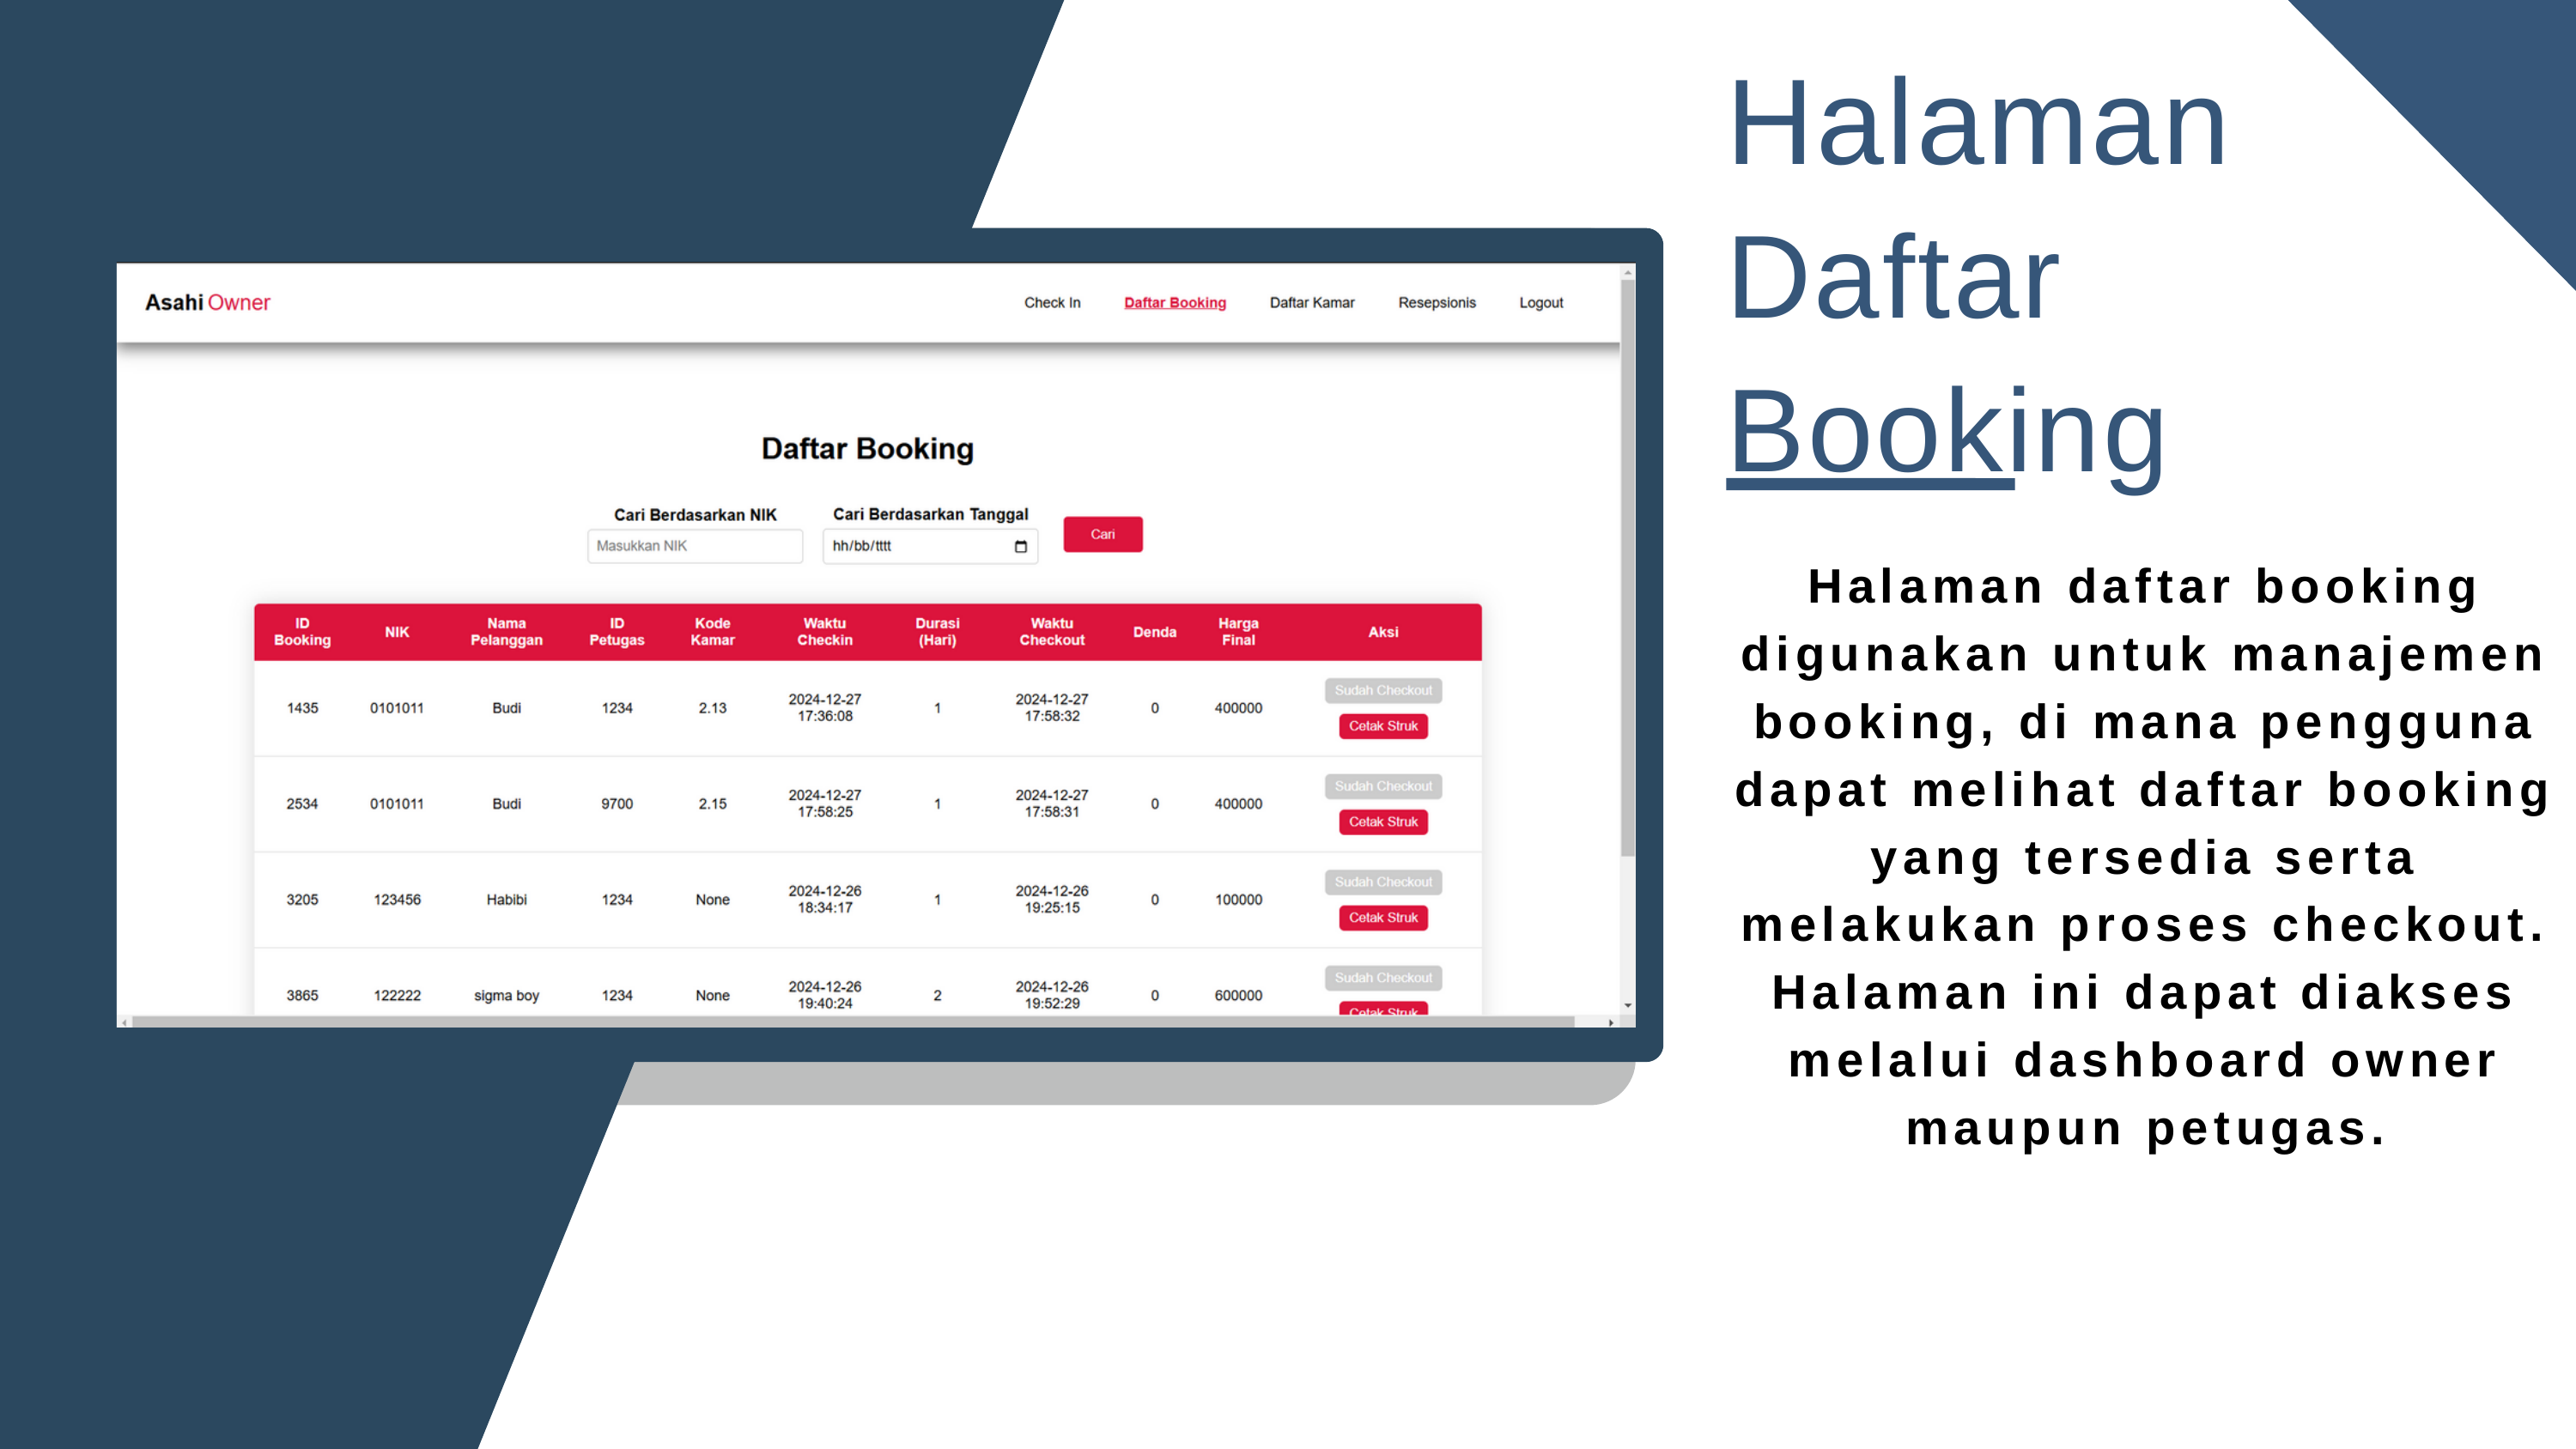

Halaman
Daftar
Booking

Halaman daftar booking digunakan untuk manajemen booking, di mana pengguna dapat melihat daftar booking yang tersedia serta melakukan proses checkout. Halaman ini dapat diakses melalui dashboard owner maupun petugas.